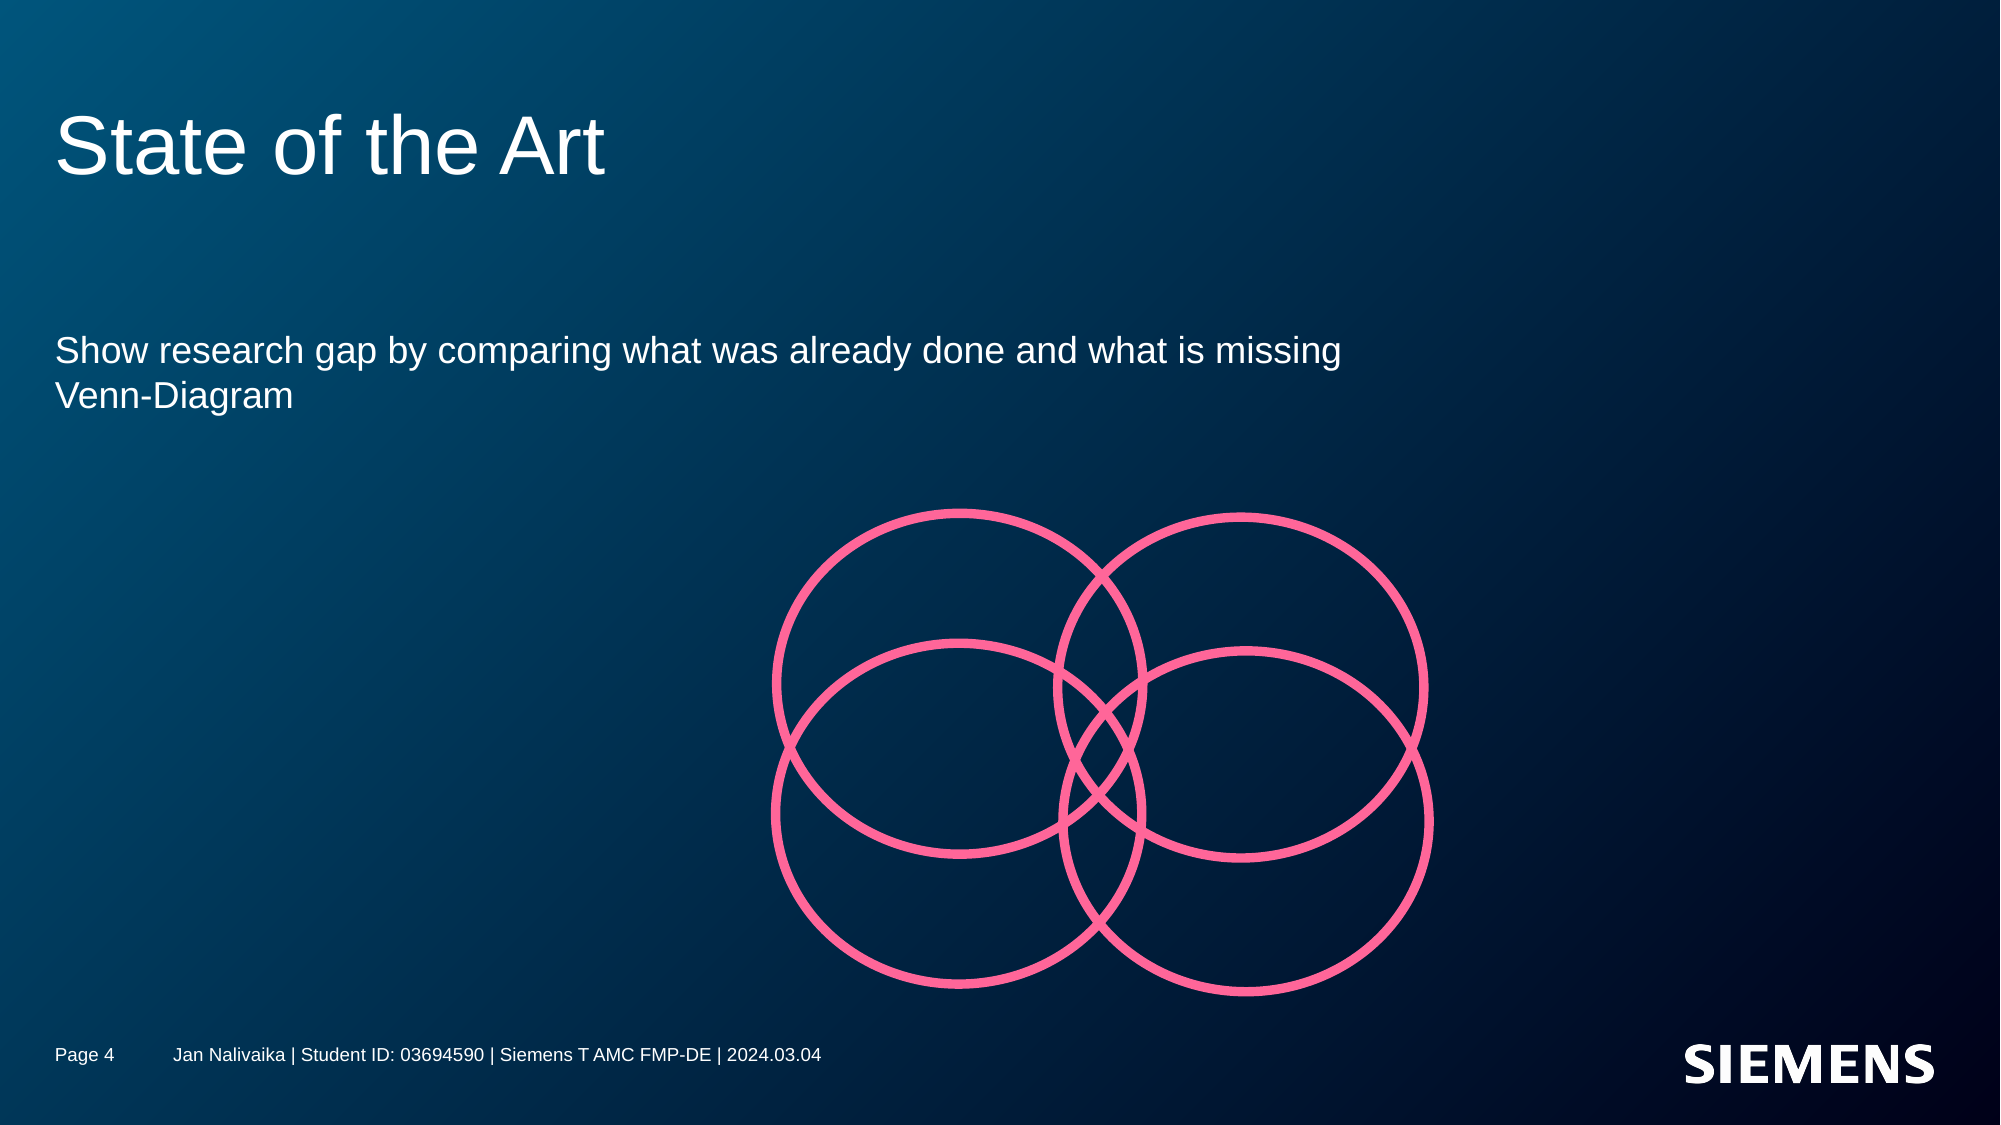

# State of the Art
Show research gap by comparing what was already done and what is missing
Venn-Diagram

Page 4
Jan Nalivaika | Student ID: 03694590 | Siemens T AMC FMP-DE | 2024.03.04